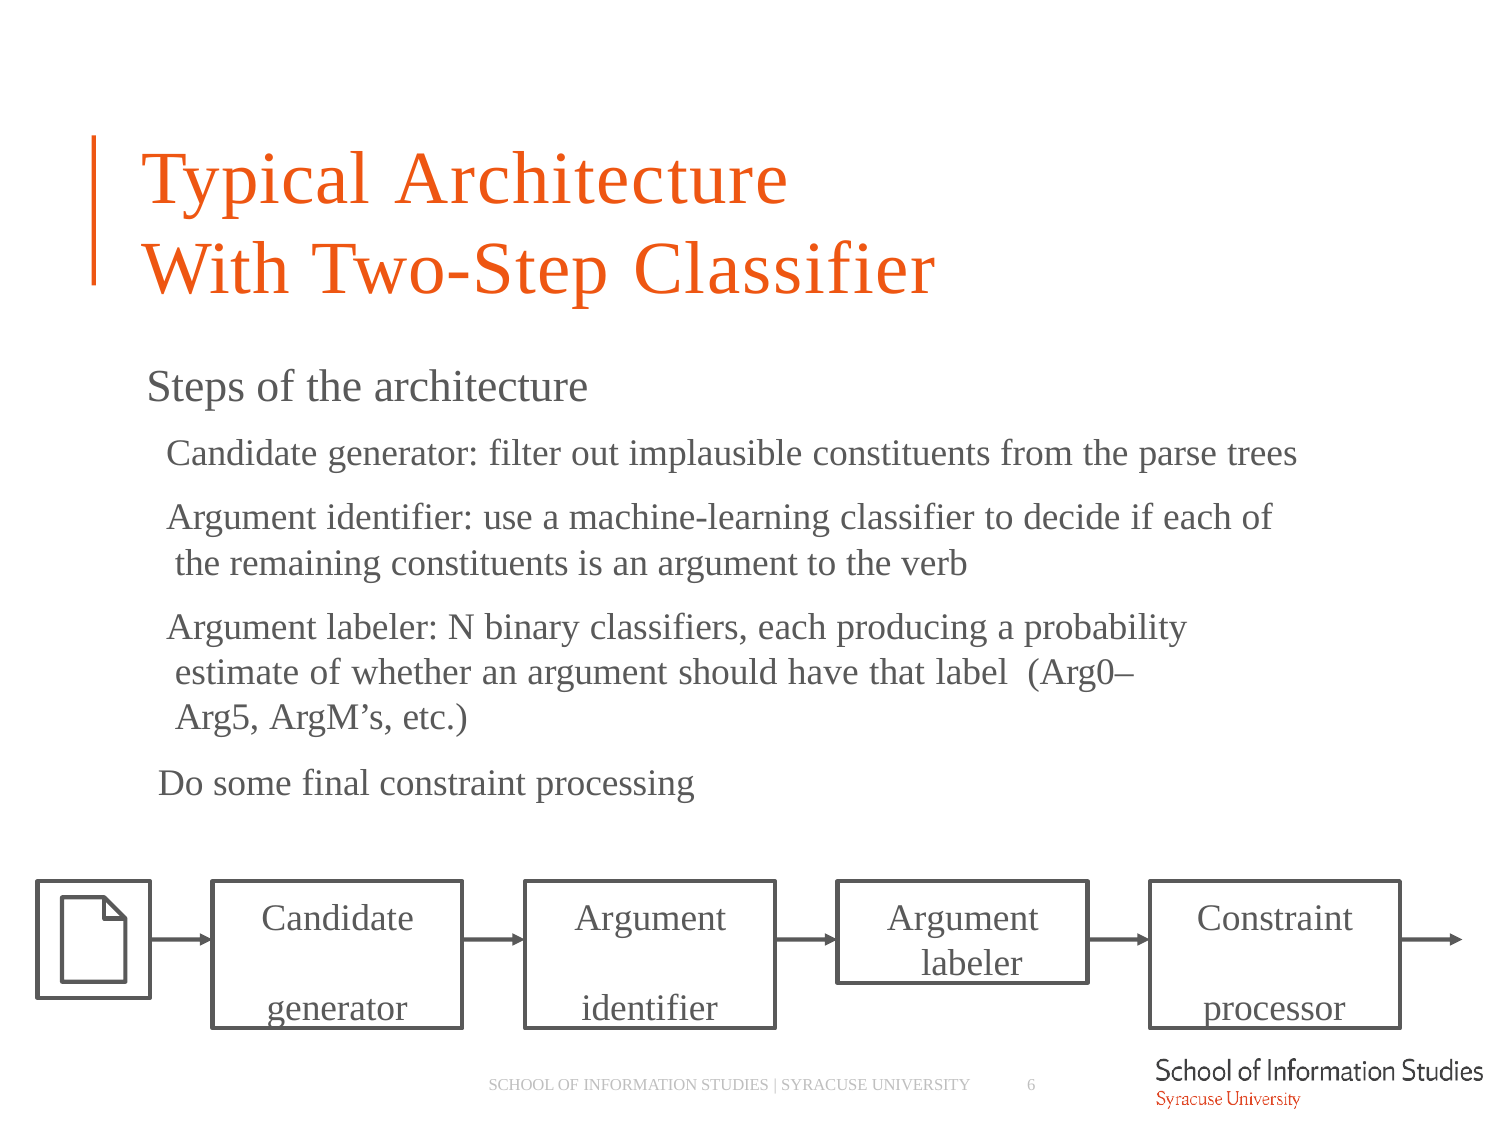

# Typical Architecture  With Two-Step Classifier
Steps of the architecture
­ Candidate generator: filter out implausible constituents from the parse trees
­ Argument identifier: use a machine-learning classifier to decide if each of  the remaining constituents is an argument to the verb
­ Argument labeler: N binary classifiers, each producing a probability  estimate of whether an argument should have that label  (Arg0–Arg5, ArgM’s, etc.)
­ Do some final constraint processing

Candidate  generator
Argument  identifier
Argument  labeler
Constraint  processor

SCHOOL OF INFORMATION STUDIES | SYRACUSE UNIVERSITY
6